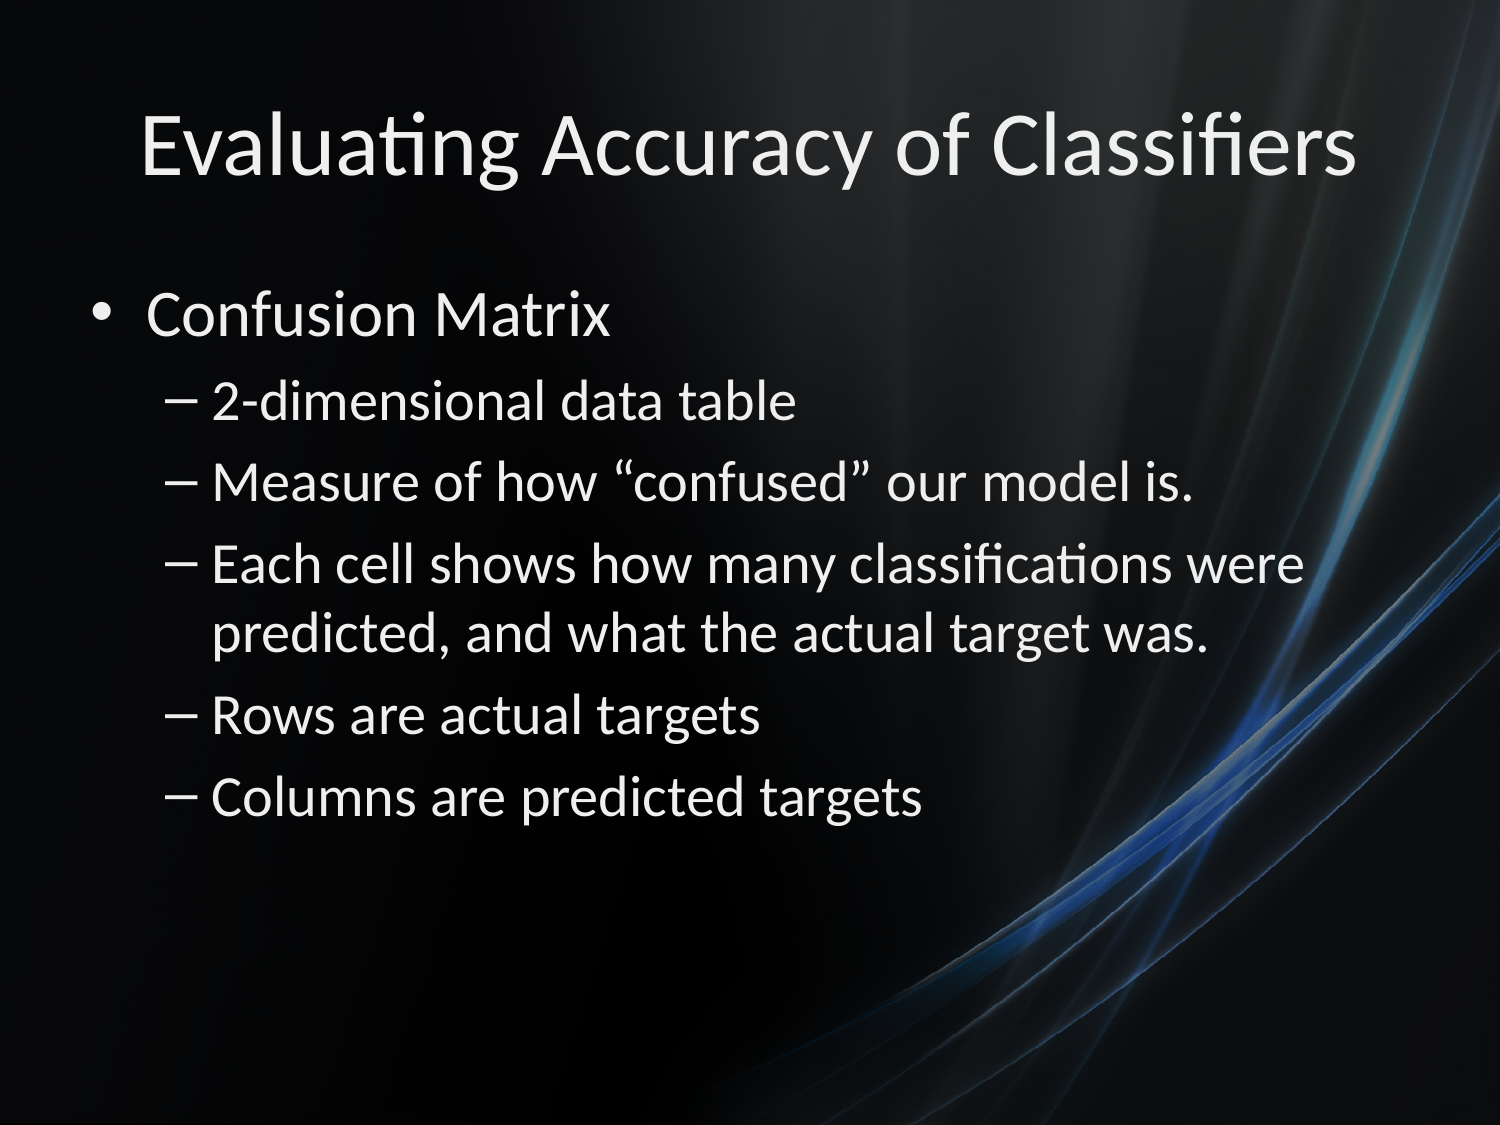

# Evaluating Accuracy of Classifiers
Confusion Matrix
2-dimensional data table
Measure of how “confused” our model is.
Each cell shows how many classifications were predicted, and what the actual target was.
Rows are actual targets
Columns are predicted targets